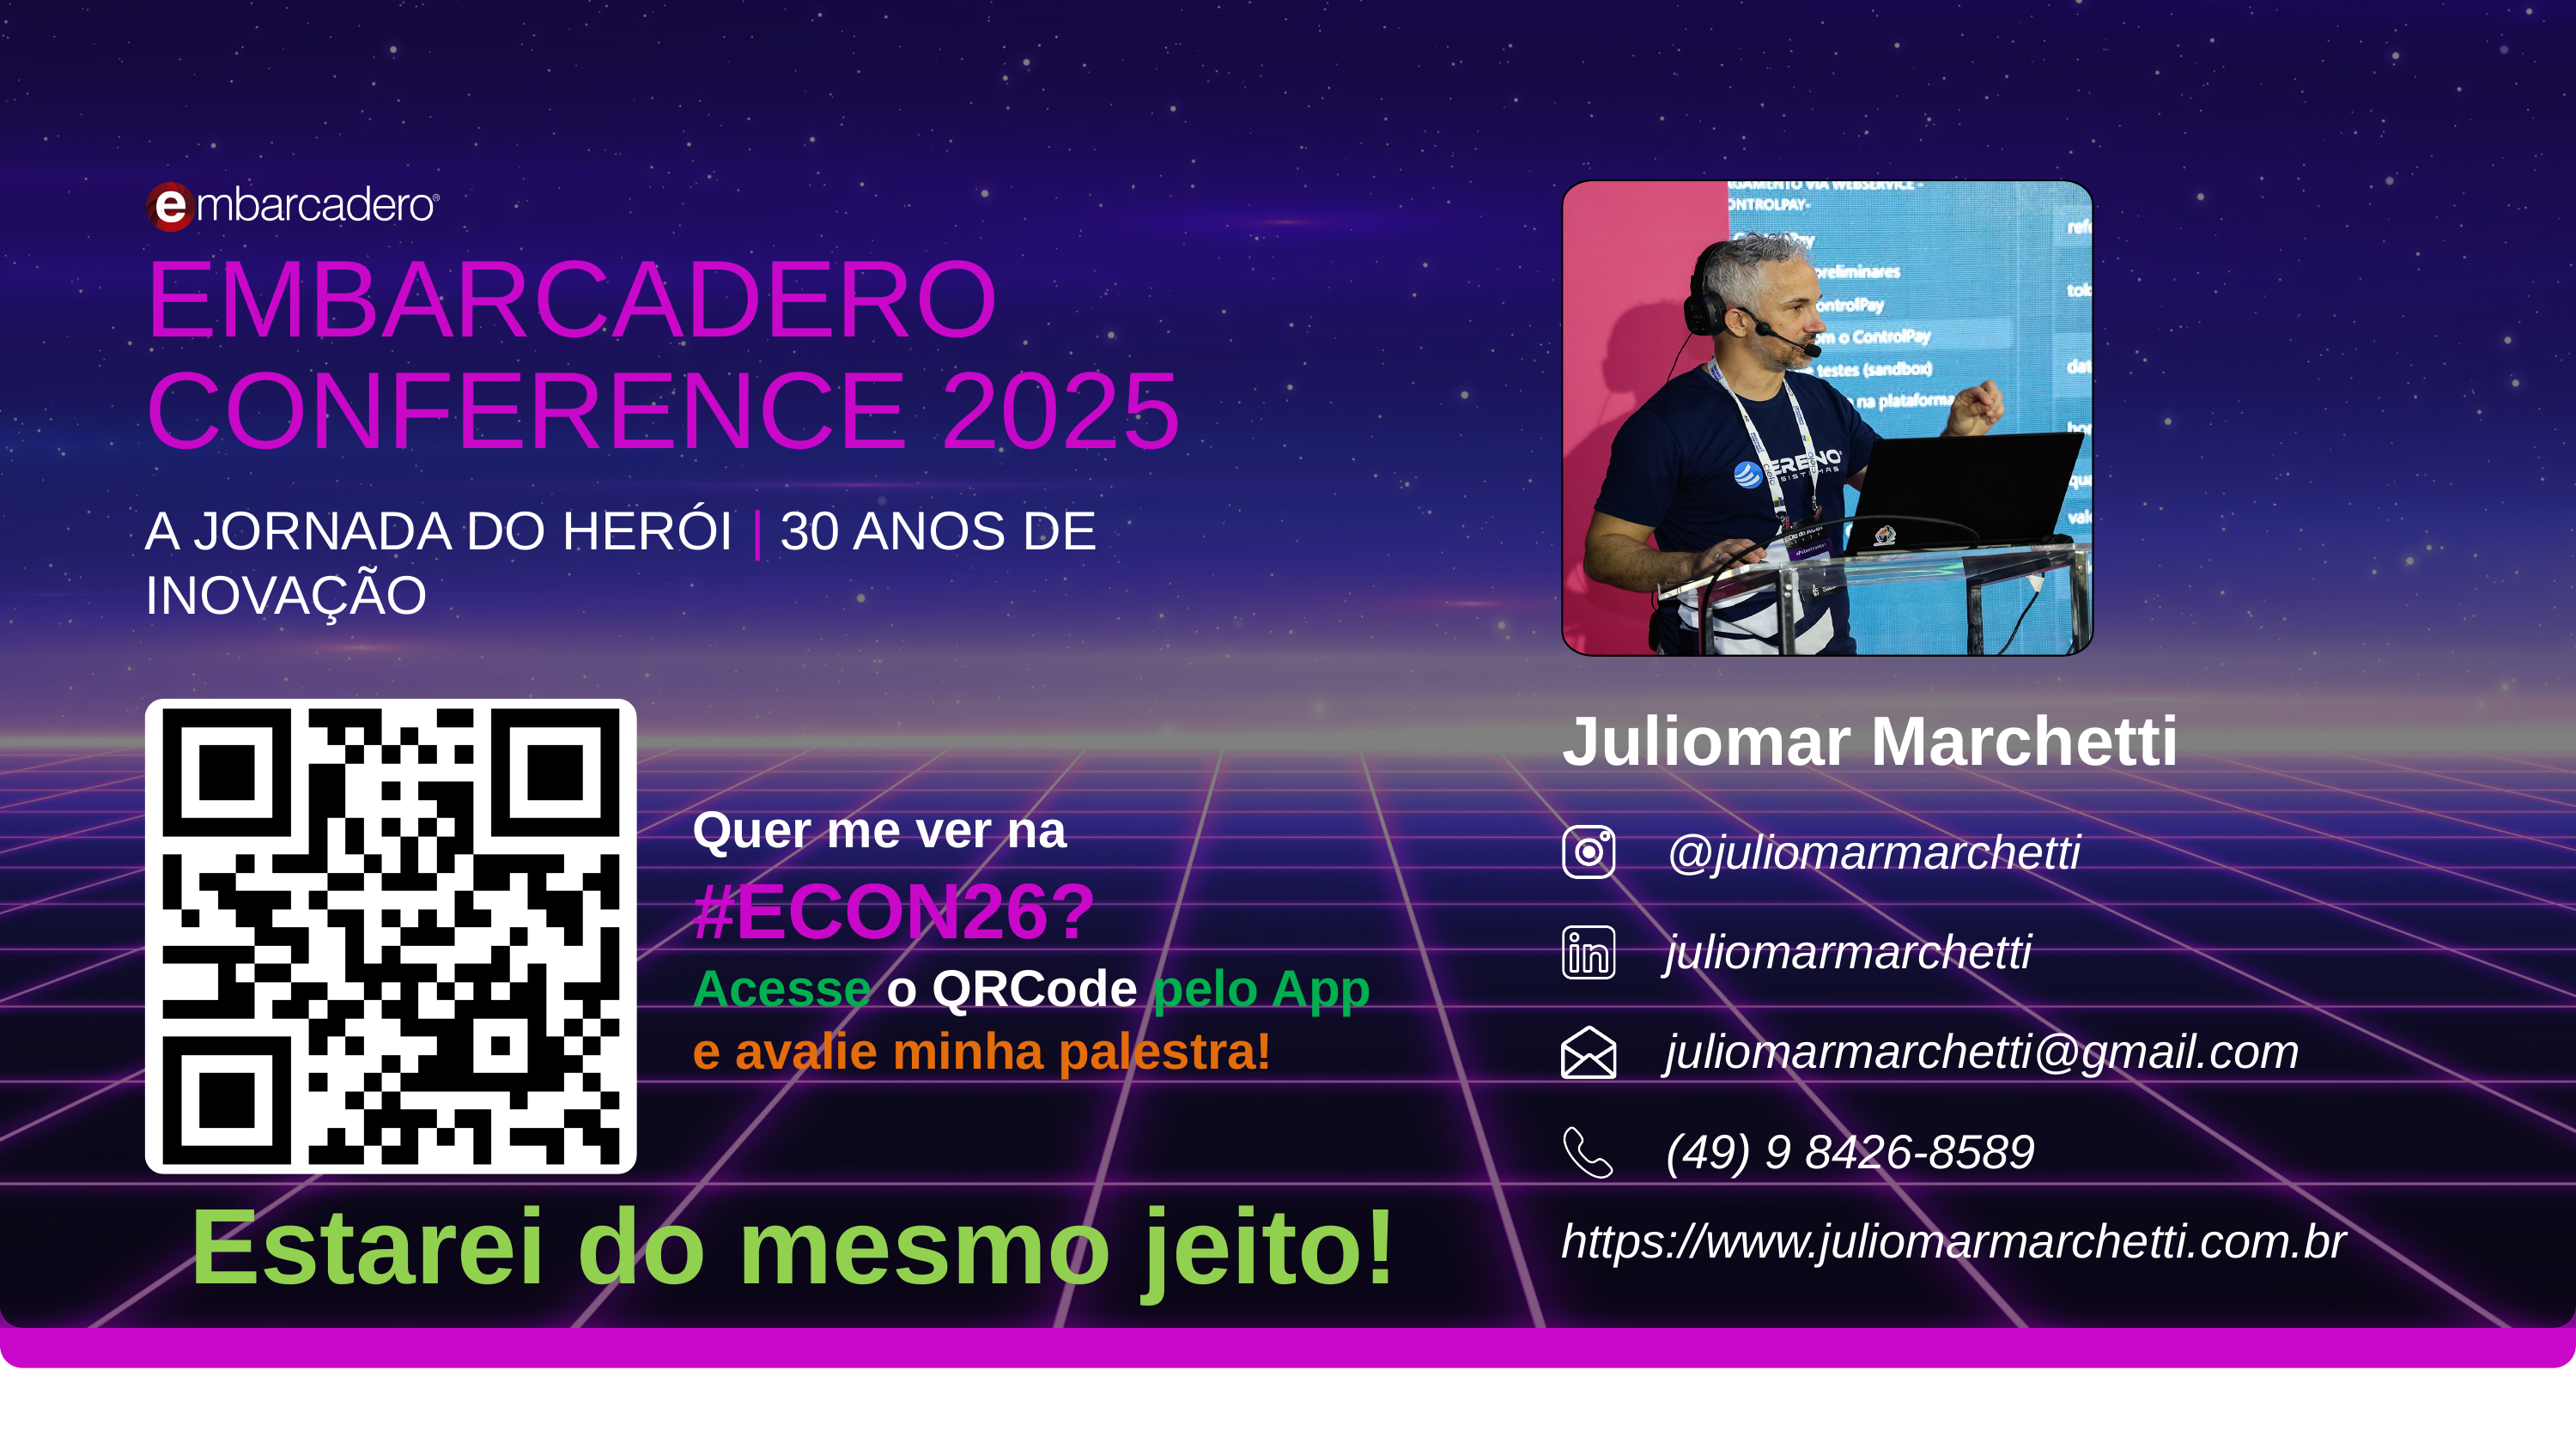

EMBARCADERO
CONFERENCE 2025
A JORNADA DO HERÓI | 30 ANOS DE INOVAÇÃO

Juliomar Marchetti
Quer me ver na
#ECON26?
Acesse o QRCode pelo App e avalie minha palestra!

@juliomarmarchetti

juliomarmarchetti

juliomarmarchetti@gmail.com

(49) 9 8426-8589
https://www.juliomarmarchetti.com.br
Estarei do mesmo jeito!